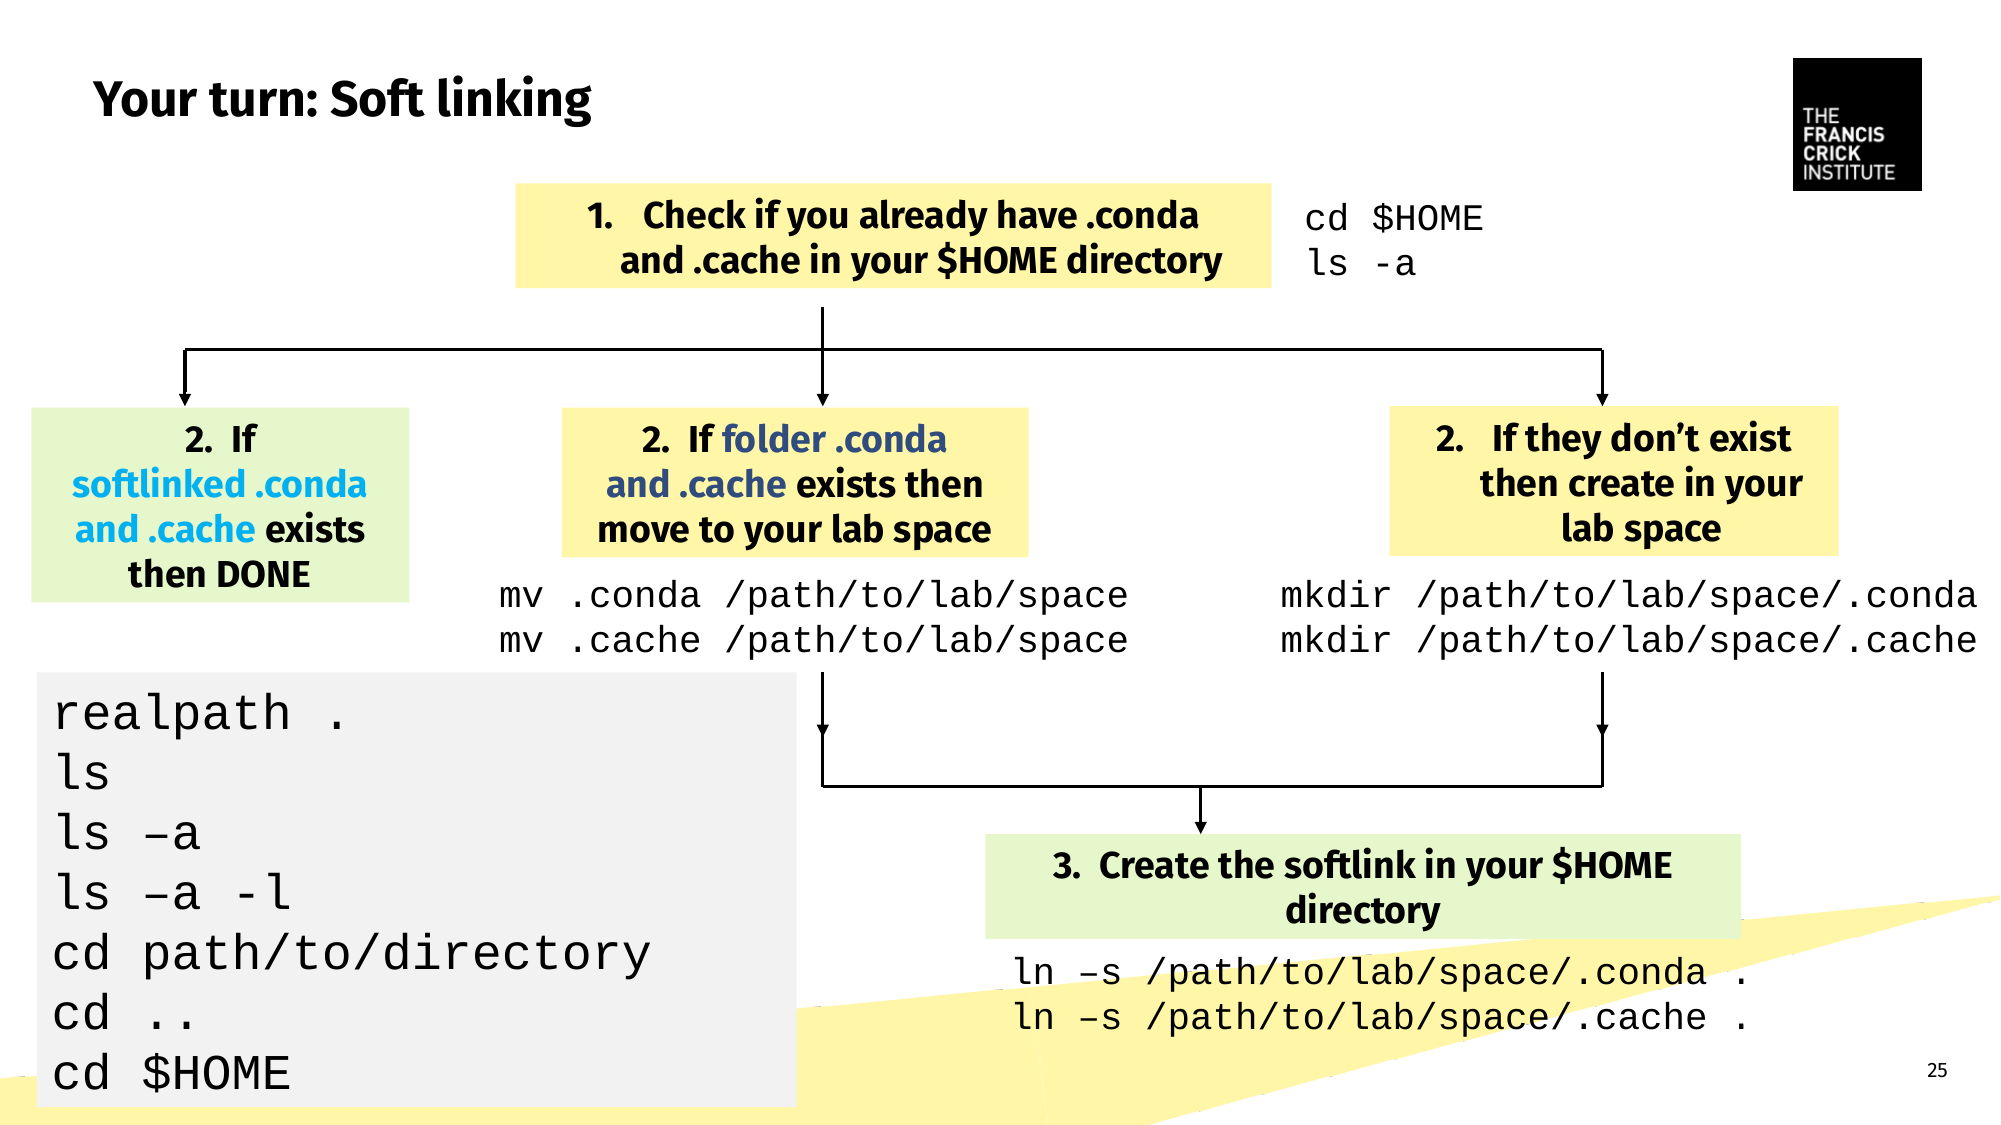

# Your turn: Soft linking
Check if you already have .conda and .cache in your $HOME directory
cd $HOME
ls -a
If they don’t exist then create in your lab space
2.  If softlinked .conda and .cache exists then DONE
2.  If folder .conda and .cache exists then move to your lab space
mv .conda /path/to/lab/space
mv .cache /path/to/lab/space

mkdir /path/to/lab/space/.conda
mkdir /path/to/lab/space/.cache

realpath .
ls
ls –a
ls –a -l
cd path/to/directory
cd ..
cd $HOME
3.  Create the softlink in your $HOME directory
ln –s /path/to/lab/space/.conda .
ln –s /path/to/lab/space/.cache .
25